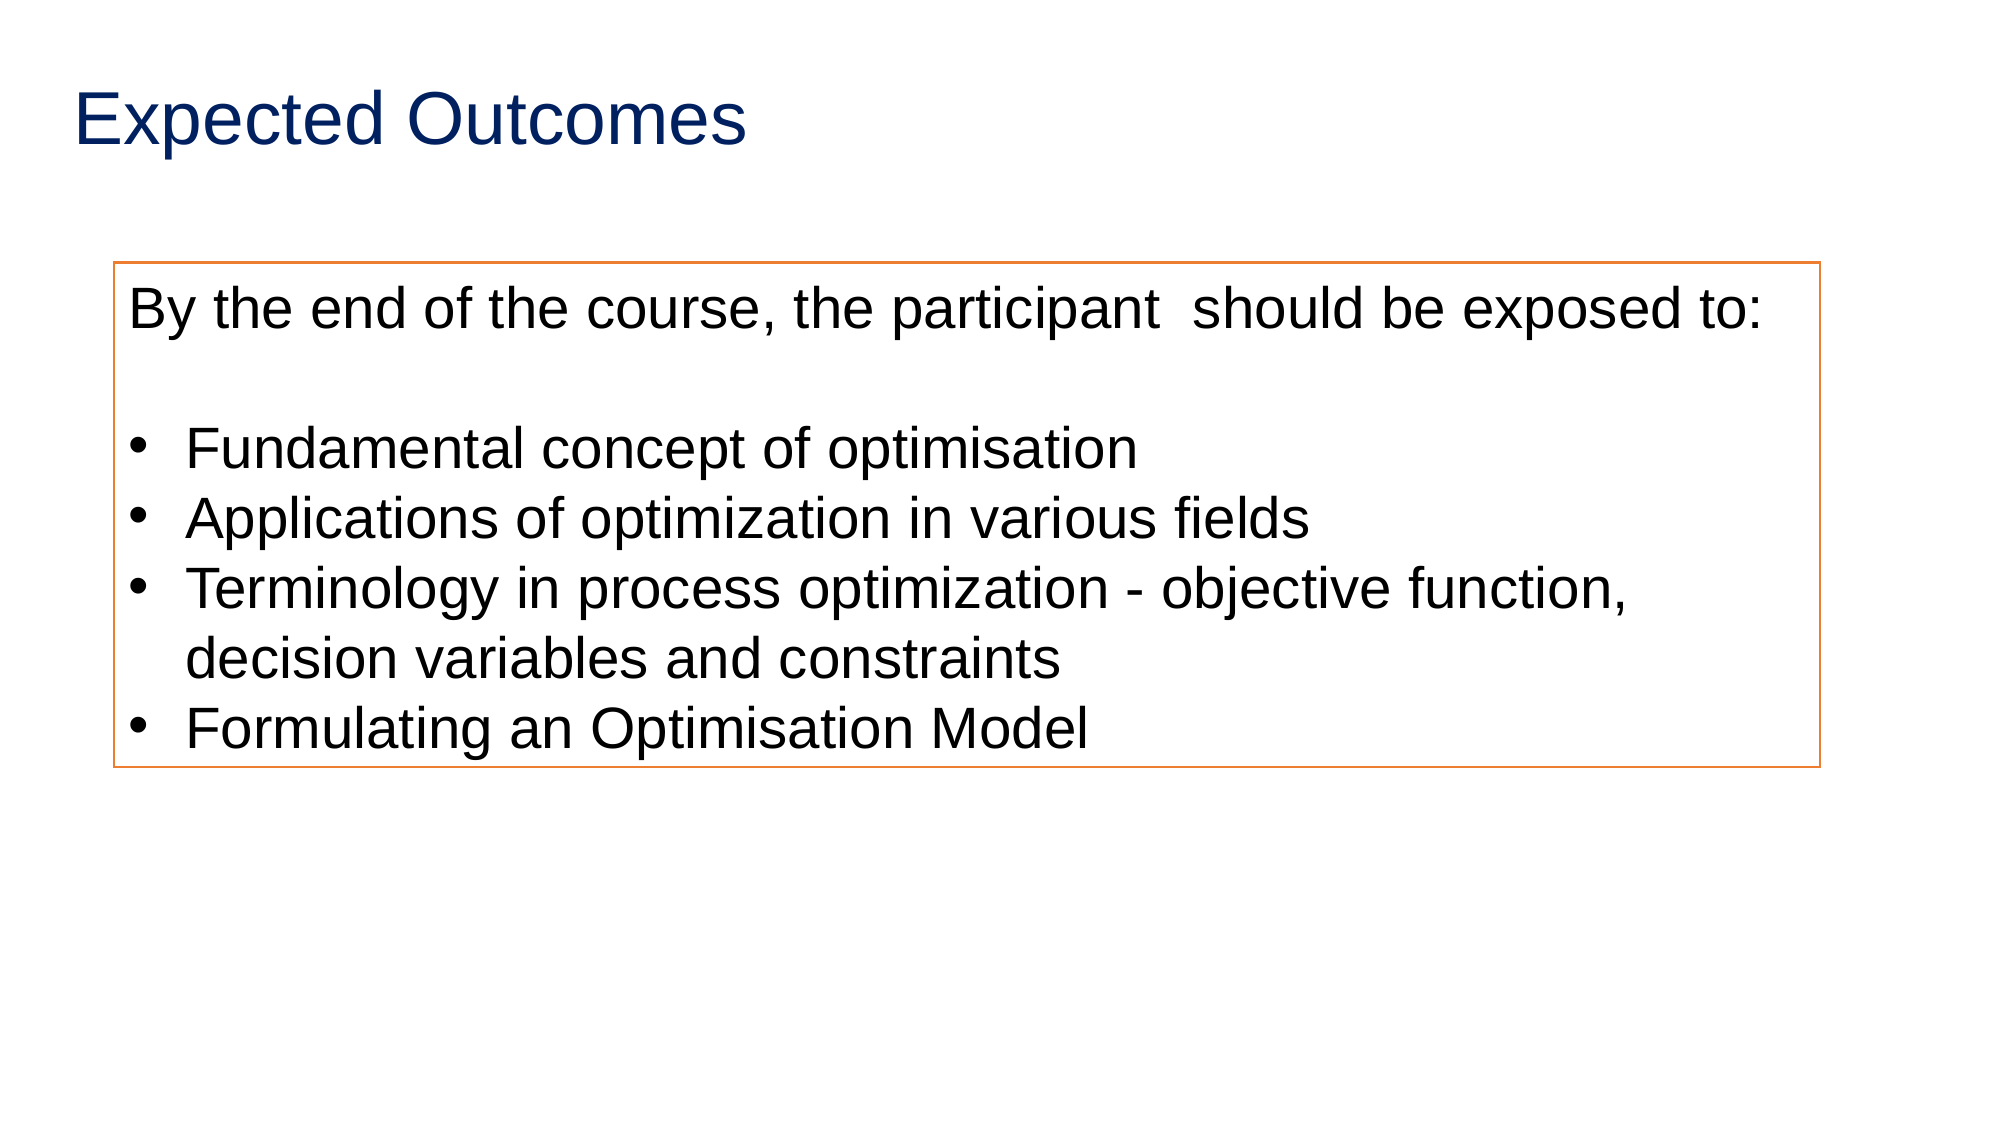

Expected Outcomes
By the end of the course, the participant  should be exposed to:

Fundamental concept of optimisation
Applications of optimization in various fields
Terminology in process optimization - objective function, decision variables and constraints
Formulating an Optimisation Model